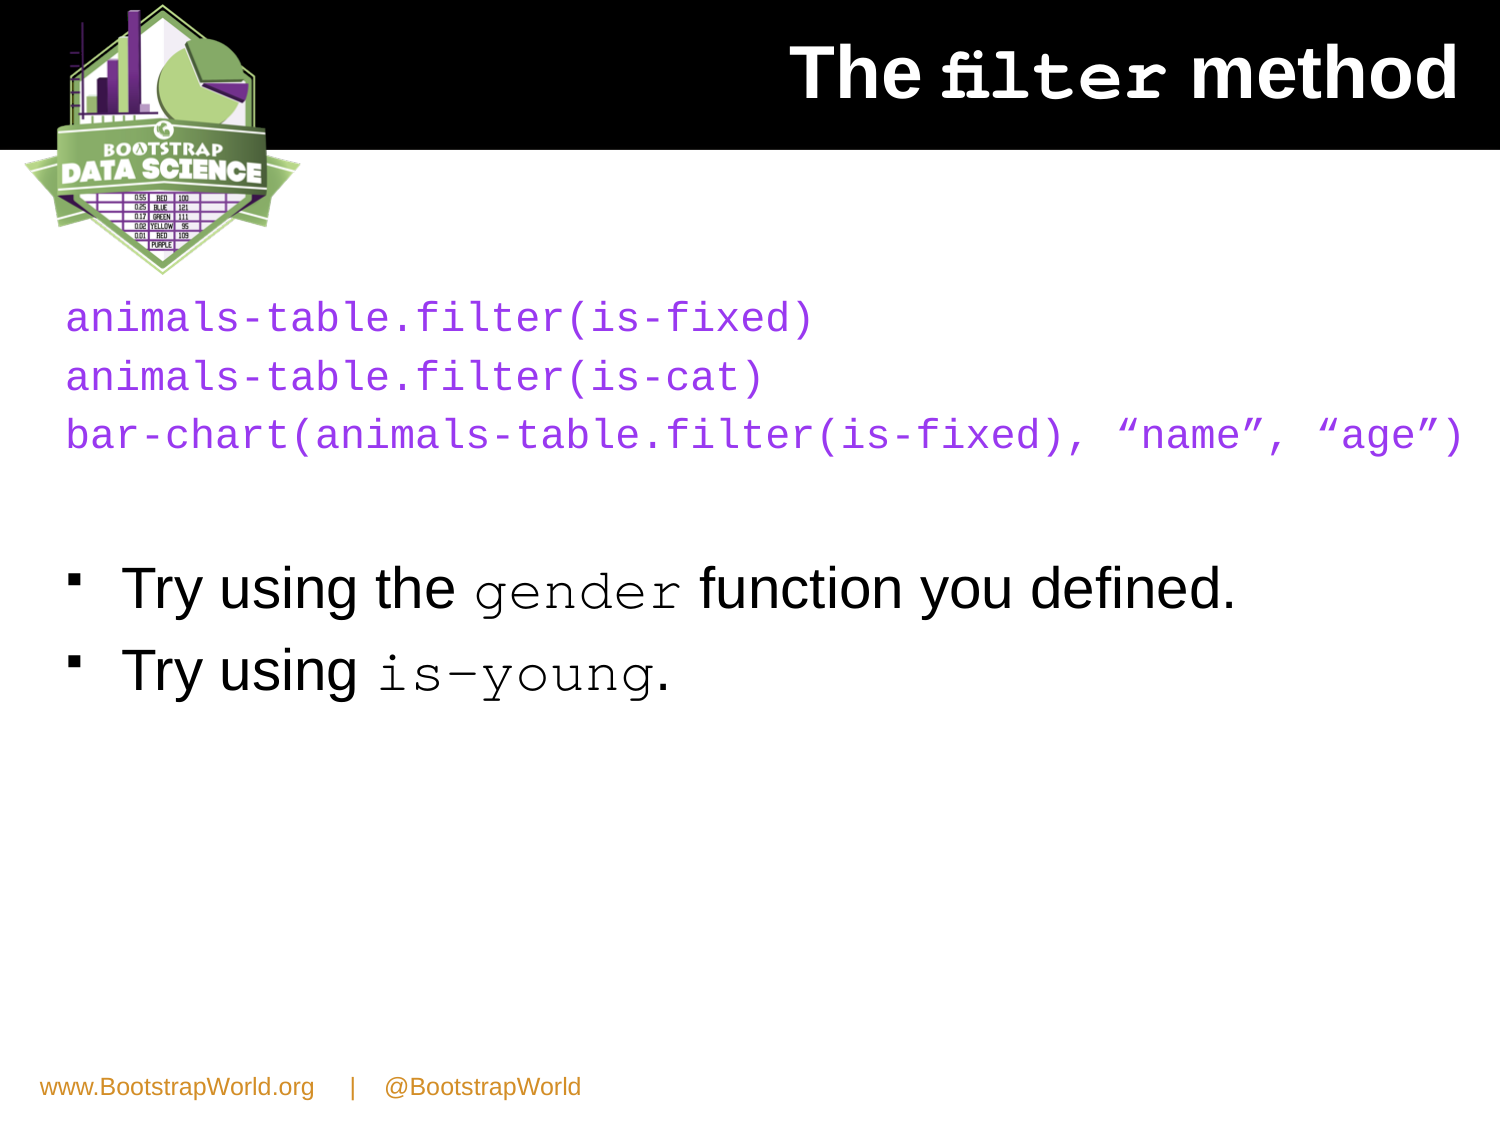

# The filter method
animals-table.filter(is-fixed)
animals-table.filter(is-cat)
bar-chart(animals-table.filter(is-fixed), “name”, “age”)

Try using the gender function you defined.
Try using is-young.

www.BootstrapWorld.org     |    @BootstrapWorld